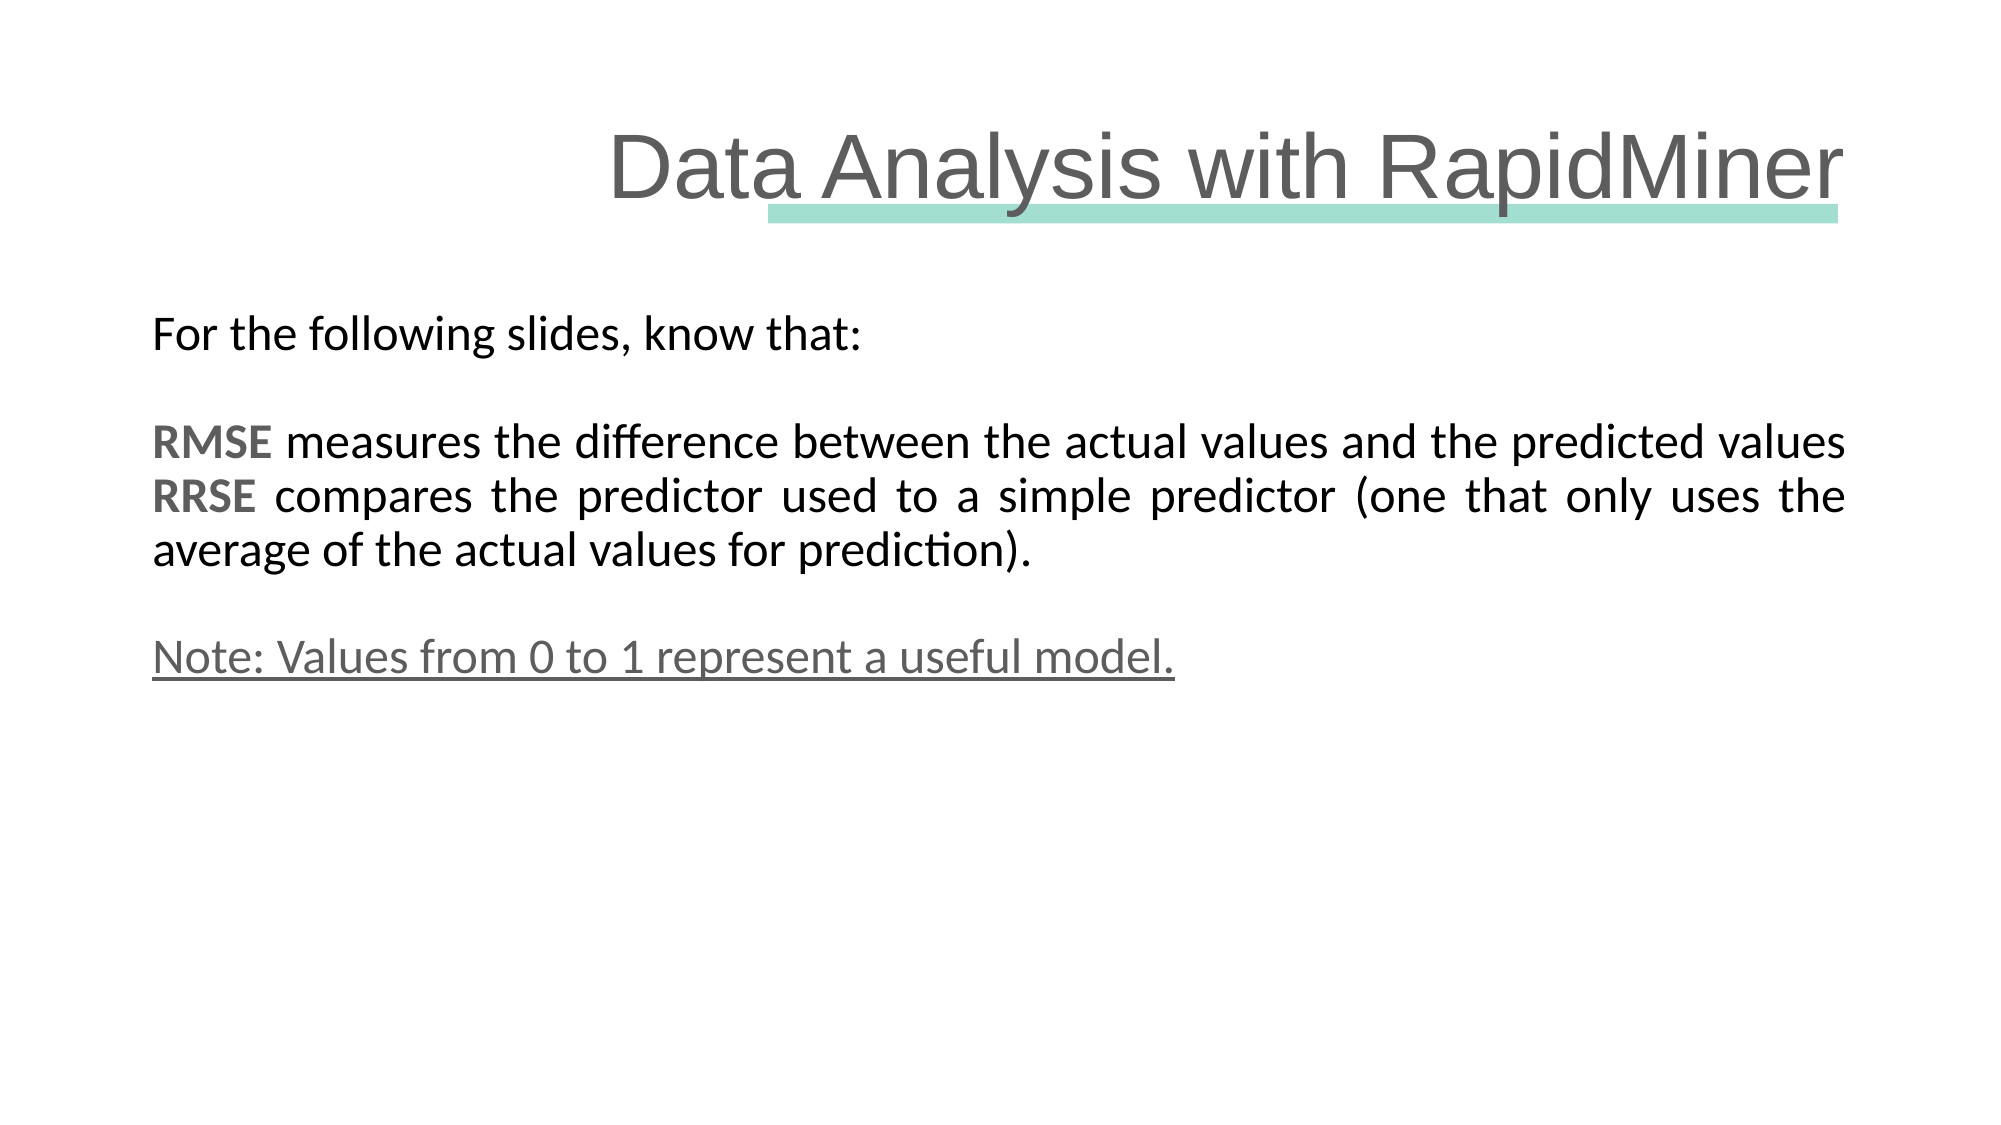

# Data Analysis with RapidMiner

For the following slides, know that:

RMSE measures the difference between the actual values and the predicted values RRSE compares the predictor used to a simple predictor (one that only uses the average of the actual values for prediction).

Note: Values from 0 to 1 represent a useful model.